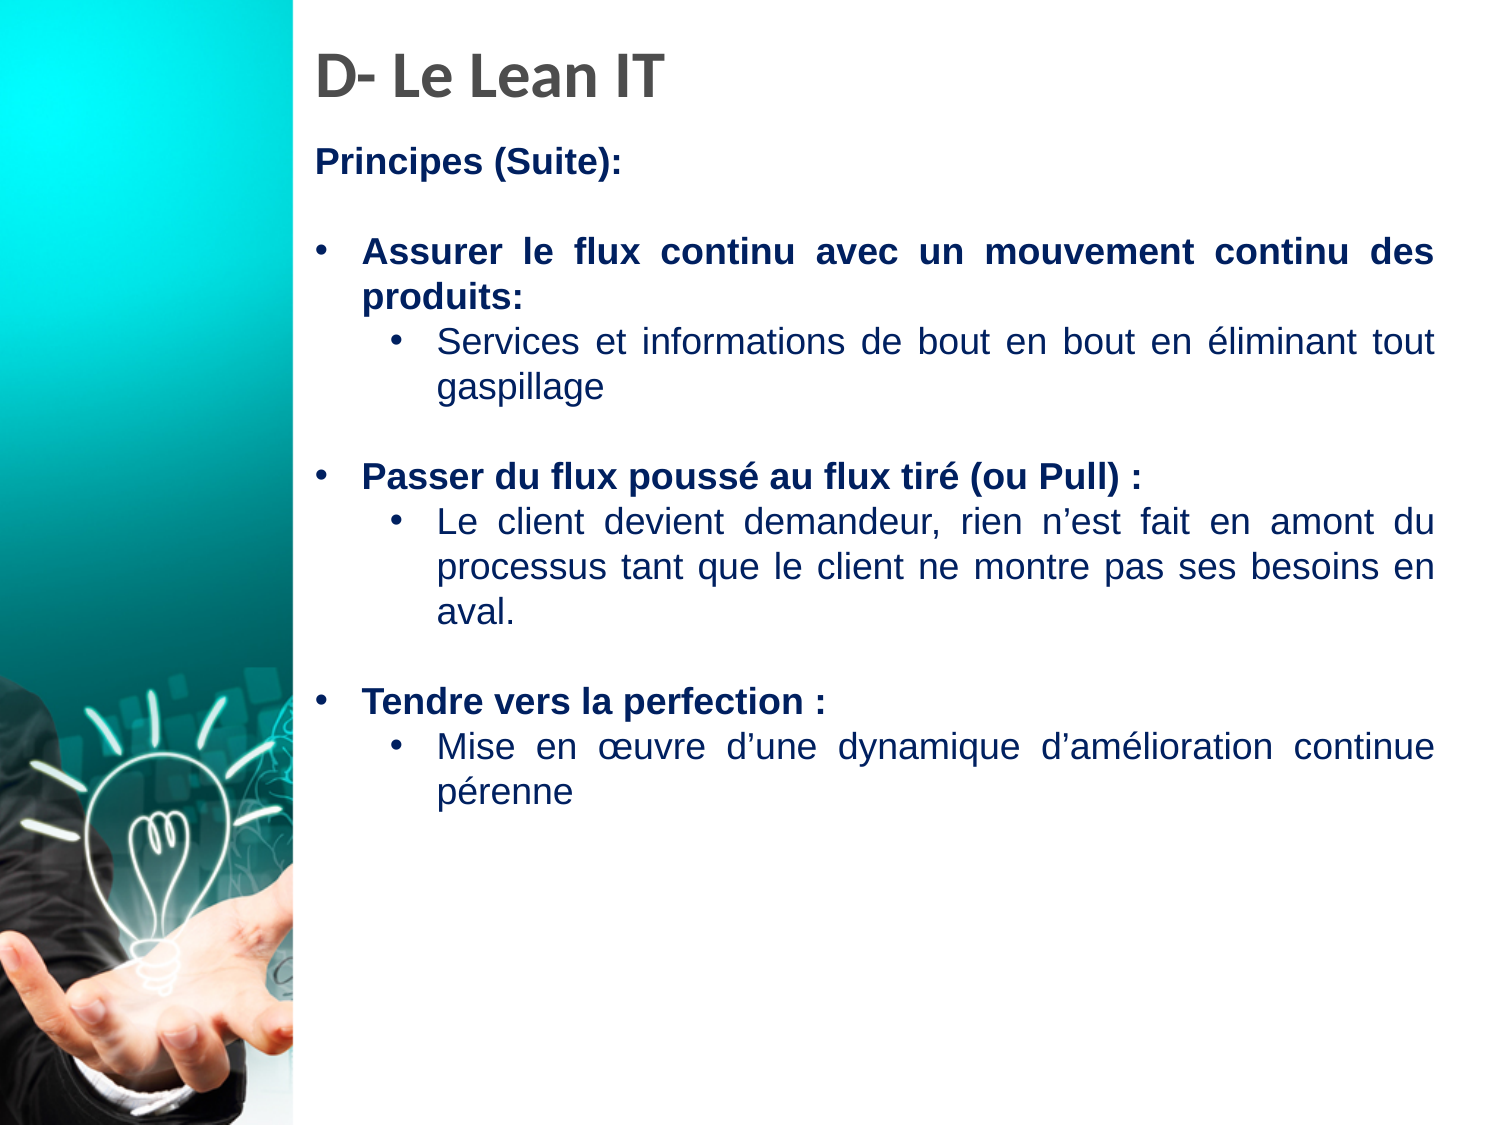

# D- Le Lean IT
Principes (Suite):

Assurer le flux continu avec un mouvement continu des produits:
Services et informations de bout en bout en éliminant tout gaspillage

Passer du flux poussé au flux tiré (ou Pull) :
Le client devient demandeur, rien n’est fait en amont du processus tant que le client ne montre pas ses besoins en aval.

Tendre vers la perfection :
Mise en œuvre d’une dynamique d’amélioration continue pérenne